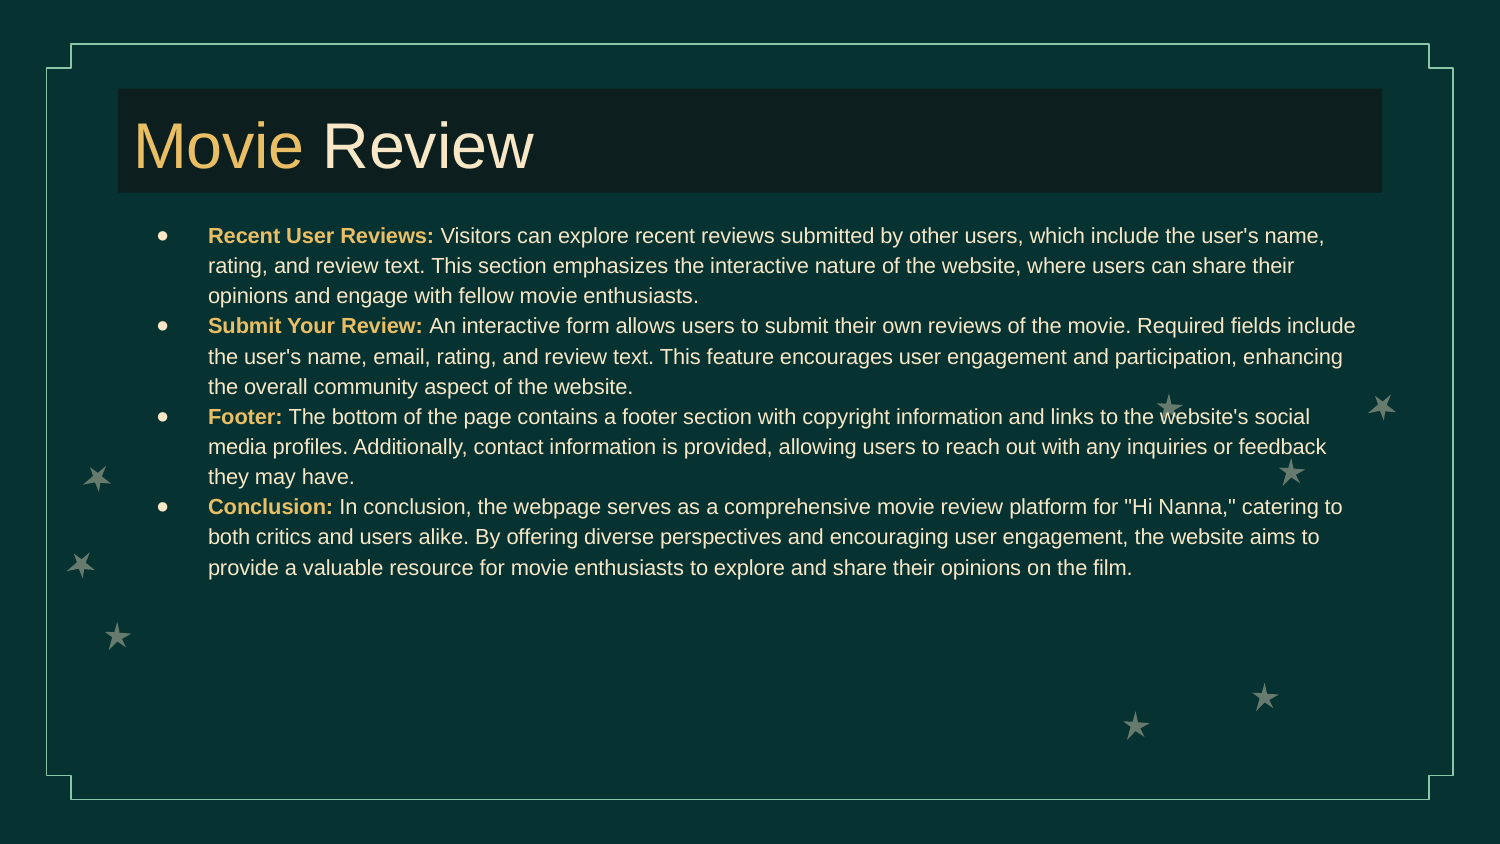

# Movie Review
Recent User Reviews: Visitors can explore recent reviews submitted by other users, which include the user's name, rating, and review text. This section emphasizes the interactive nature of the website, where users can share their opinions and engage with fellow movie enthusiasts.
Submit Your Review: An interactive form allows users to submit their own reviews of the movie. Required fields include the user's name, email, rating, and review text. This feature encourages user engagement and participation, enhancing the overall community aspect of the website.
Footer: The bottom of the page contains a footer section with copyright information and links to the website's social media profiles. Additionally, contact information is provided, allowing users to reach out with any inquiries or feedback they may have.
Conclusion: In conclusion, the webpage serves as a comprehensive movie review platform for "Hi Nanna," catering to both critics and users alike. By offering diverse perspectives and encouraging user engagement, the website aims to provide a valuable resource for movie enthusiasts to explore and share their opinions on the film.